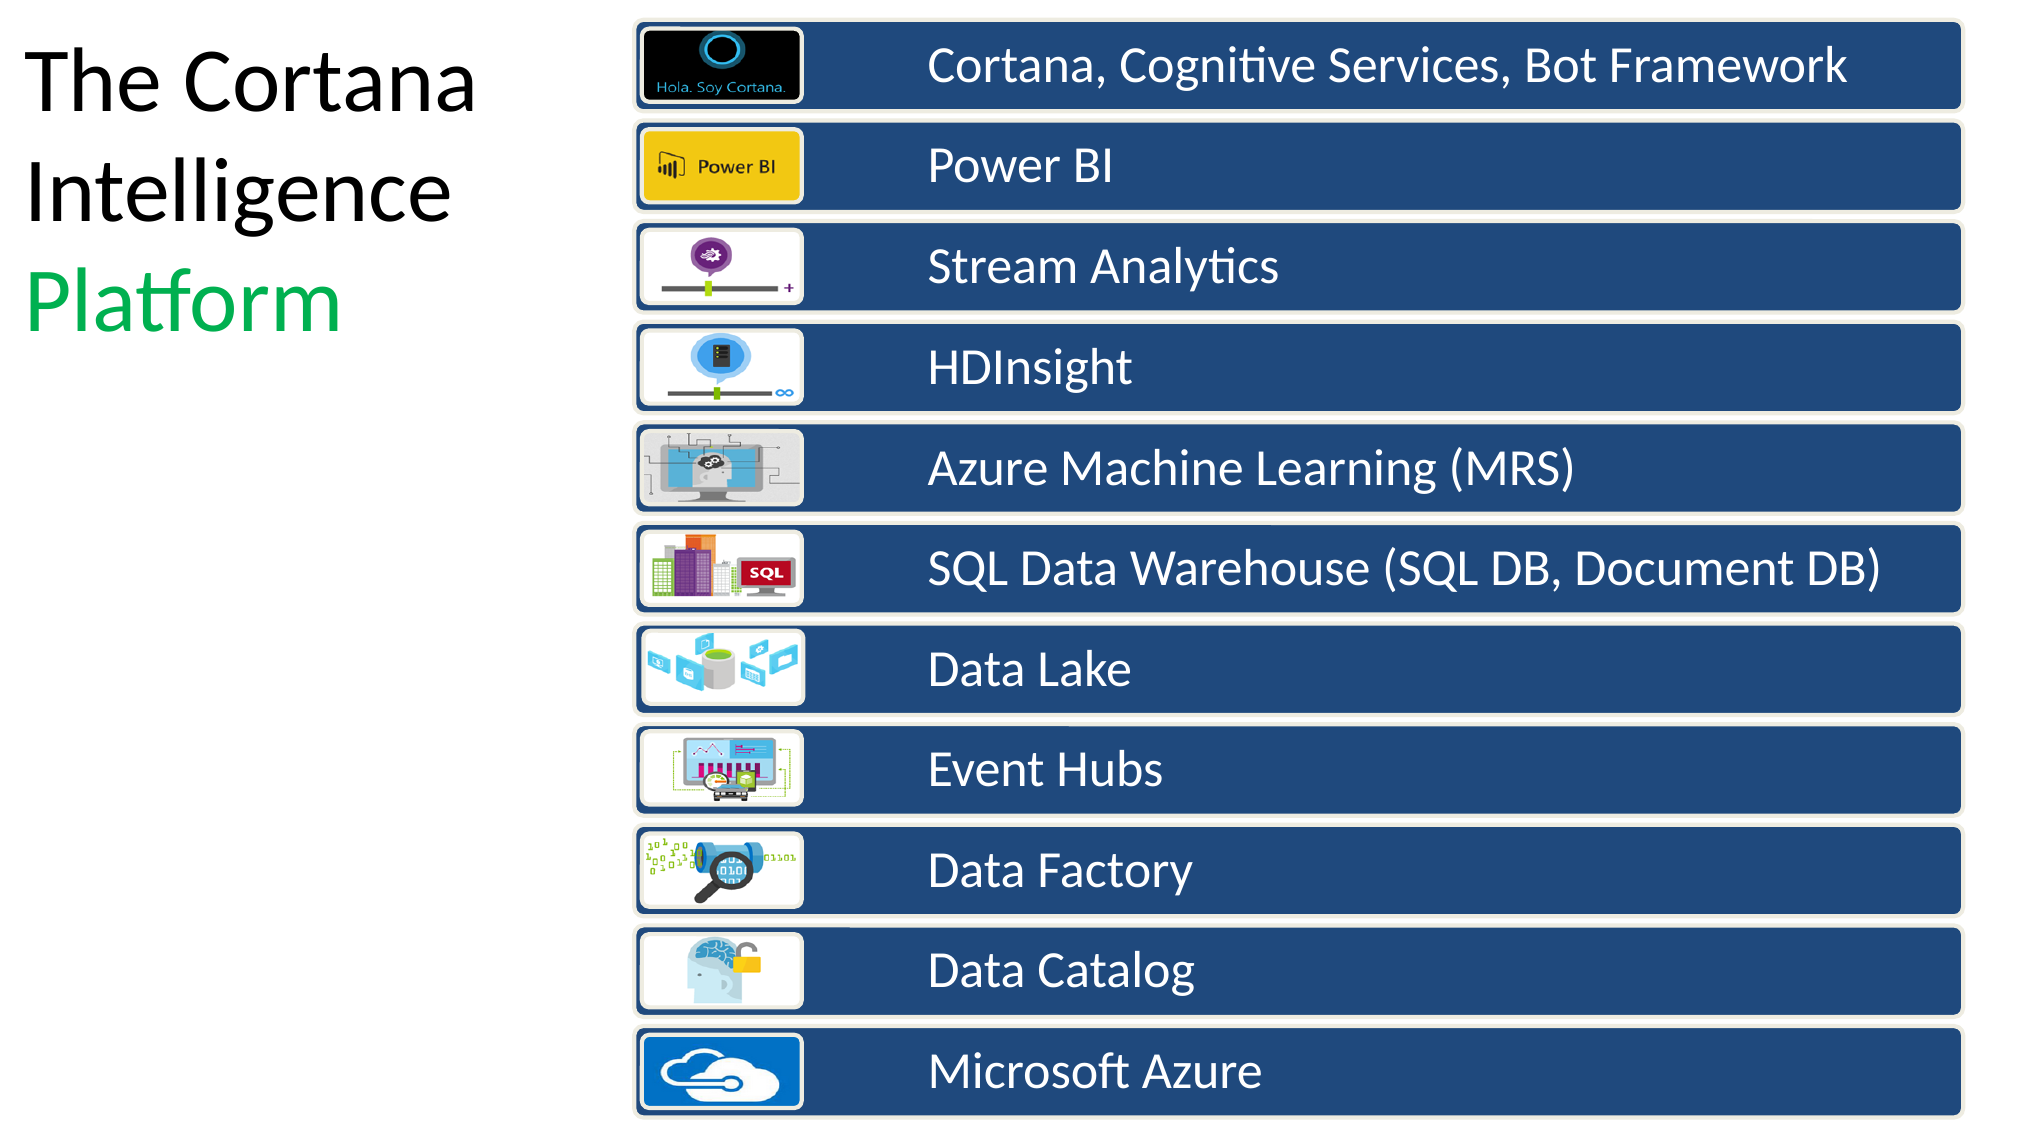

The Cortana Intelligence Platform
Cortana, Cognitive Services, Bot Framework
Power BI
Stream Analytics
HDInsight
Azure Machine Learning (MRS)
SQL Data Warehouse (SQL DB, Document DB)
Data Lake
Event Hubs
Data Factory
Data Catalog
Microsoft Azure